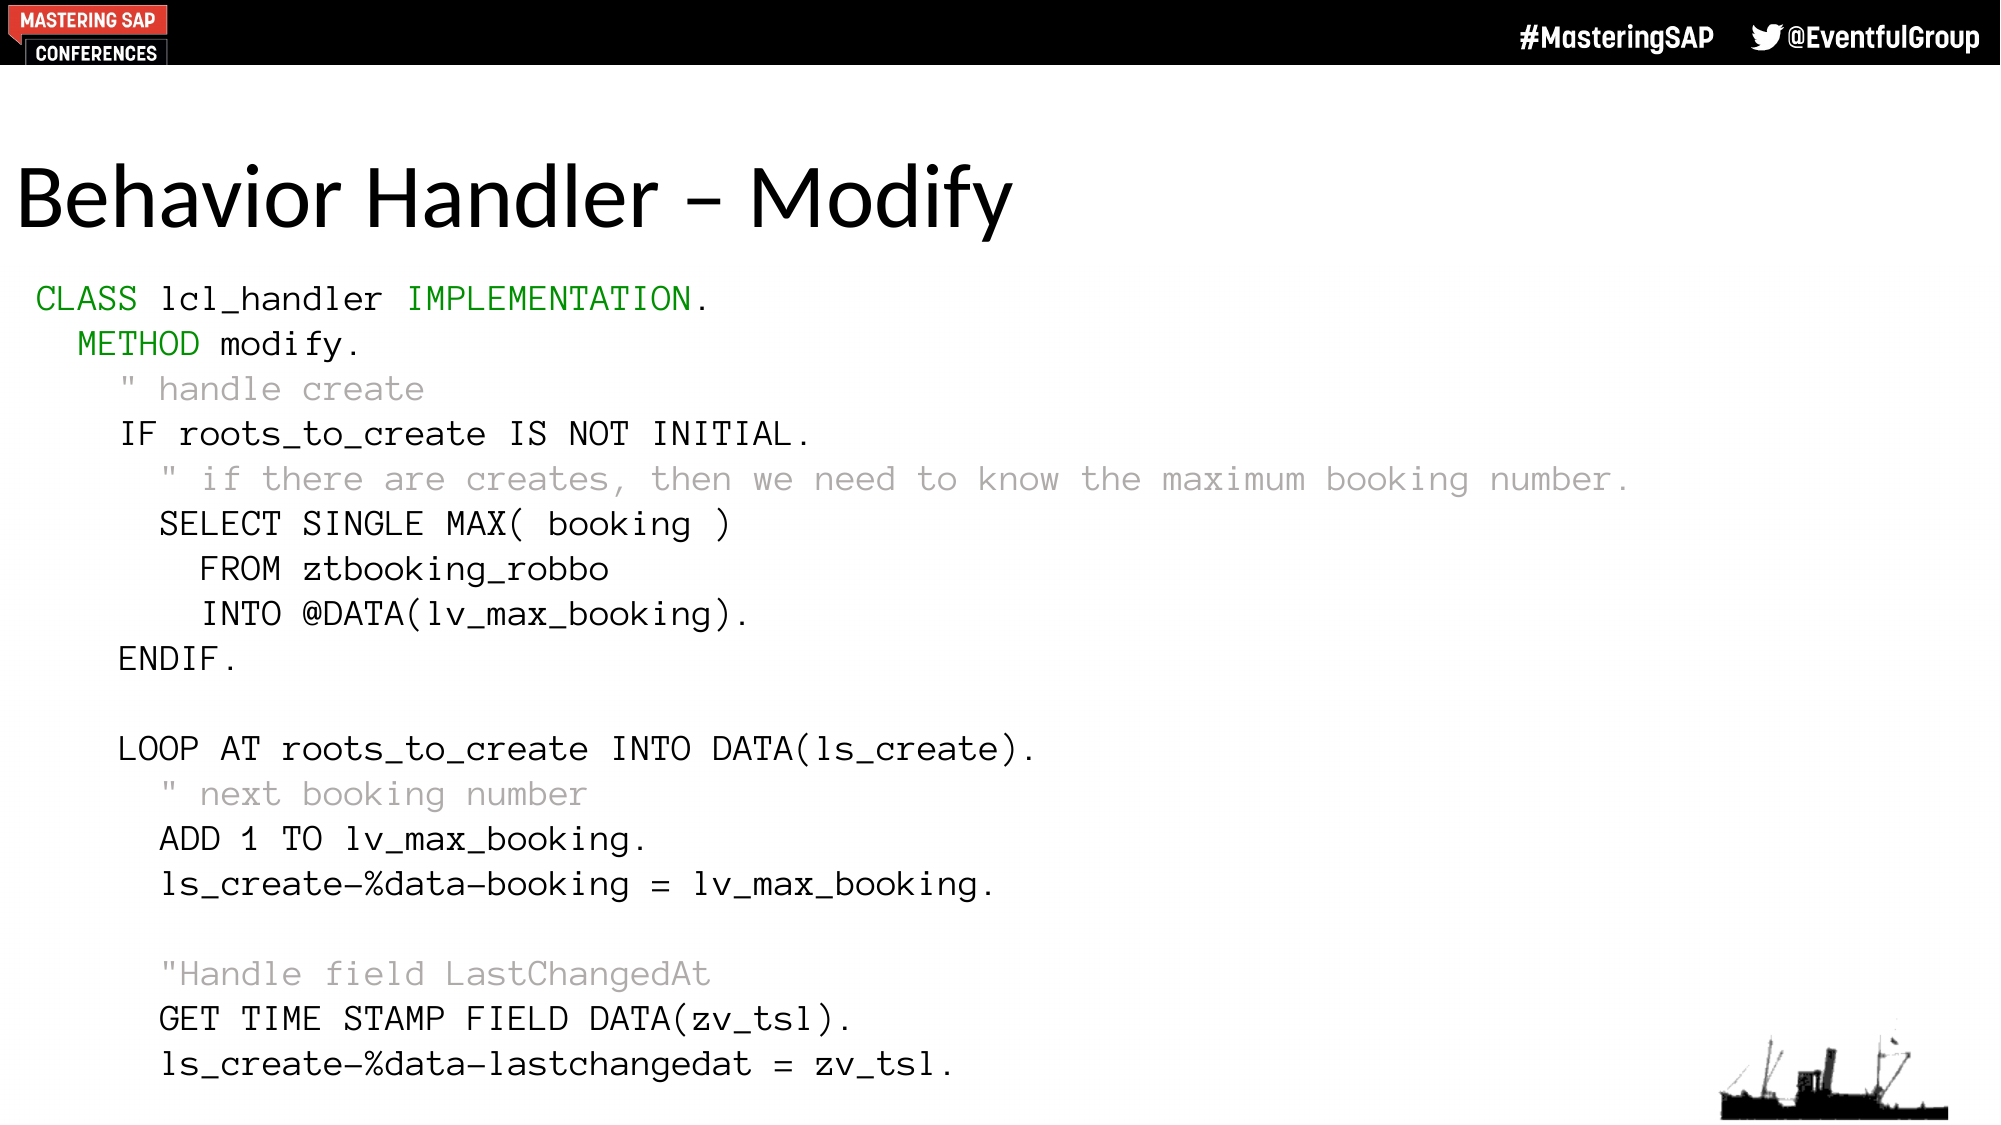

# Behavior Handler – Modify
CLASS lcl_handler IMPLEMENTATION.
  METHOD modify.
    " handle create
    IF roots_to_create IS NOT INITIAL.
      " if there are creates, then we need to know the maximum booking number.
      SELECT SINGLE MAX( booking )
        FROM ztbooking_robbo
        INTO @DATA(lv_max_booking).
    ENDIF.

    LOOP AT roots_to_create INTO DATA(ls_create).
      " next booking number
      ADD 1 TO lv_max_booking.
      ls_create-%data-booking = lv_max_booking.

      "Handle field LastChangedAt
      GET TIME STAMP FIELD DATA(zv_tsl).
      ls_create-%data-lastchangedat = zv_tsl.

      " insert as created into buffer
      INSERT VALUE #(
        flag = 'C'
        data = CORRESPONDING #( ls_create-%data )
      ) INTO TABLE lcl_buffer=>mt_buffer.

      " tell framework about new key if a content id (%cid) is used.:
      IF ls_create-%cid IS NOT INITIAL.
        INSERT VALUE #(
            %cid = ls_create-%cid
            booking = ls_create-booking
        ) INTO TABLE mapped-booking.
      ENDIF.
    ENDLOOP.

    " handle update
    IF roots_to_update IS NOT INITIAL.
      LOOP AT roots_to_update INTO DATA(ls_update).
        " check for content id (%cid) handling
        IF ls_update-booking IS INITIAL.
          ls_update-booking = mapped-booking[ %cid = ls_update-%cid_ref ]-booking.
        ENDIF.

        " search in buffer
        READ TABLE lcl_buffer=>mt_buffer
            WITH KEY booking = ls_update-booking
            ASSIGNING FIELD-SYMBOL(<ls_buffer>).
        IF sy-subrc <> 0.
          " not yet in buffer, read from table
          SELECT SINGLE *
            FROM ztbooking_robbo
            WHERE booking = @ls_update-booking
            INTO @DATA(ls_db).

          INSERT VALUE #( flag = 'U' data = ls_db )
            INTO TABLE lcl_buffer=>mt_buffer
            ASSIGNING <ls_buffer>.
        ENDIF.

        IF ls_update-%control-customername IS NOT INITIAL.
          <ls_buffer>-customername = ls_update-customername.
        ENDIF.
        IF ls_update-%control-cost  IS NOT INITIAL.
          <ls_buffer>-cost = ls_update-cost.
        ENDIF.
        IF ls_update-%control-dateoftravel   IS NOT INITIAL.
          <ls_buffer>-dateoftravel  = ls_update-dateoftravel.
        ENDIF.
        IF ls_update-%control-currencycode  IS NOT INITIAL.
          <ls_buffer>-currencycode = ls_update-currencycode.
        ENDIF.
        IF ls_update-%control-numberofpassengers  IS NOT INITIAL.
          <ls_buffer>-numberofpassengers = ls_update-numberofpassengers.
        ENDIF.
        GET TIME STAMP FIELD DATA(zv_tsl2).
        <ls_buffer>-lastchangedat = zv_tsl2. "handling for field LastChangedAt (for ETag)
      ENDLOOP.
    ENDIF.

    " handle action increment passengers
    IF roots_for_increment IS NOT INITIAL.
      LOOP AT roots_for_increment INTO DATA(ls_increment).
        " check for content id (%cid) handling
        IF ls_increment-booking IS INITIAL.
          ls_increment-booking = mapped-booking[ %cid = ls_increment-%cid_ref ]-booking.
        ENDIF.

        " search in buffer
        READ TABLE lcl_buffer=>mt_buffer
            WITH KEY booking = ls_increment-booking
            ASSIGNING <ls_buffer>.
        IF sy-subrc <> 0.
          " not yet in buffer, read from table
          SELECT SINGLE *
            FROM ztbooking_robbo
            WHERE booking = @ls_increment-booking
            INTO @ls_db.

          INSERT VALUE #( flag = 'U' data = ls_db )
            INTO TABLE lcl_buffer=>mt_buffer
            ASSIGNING <ls_buffer>.
        ENDIF.

        ADD 1 TO <ls_buffer>-numberofpassengers.

        GET TIME STAMP FIELD zv_tsl2.
        <ls_buffer>-lastchangedat = zv_tsl2. "handling for field LastChangedAt (for ETag)
      ENDLOOP.
    ENDIF.

    " handle action decrement passengers
    IF roots_for_decrement IS NOT INITIAL.
      LOOP AT roots_for_decrement INTO DATA(ls_decrement).
        " check for content id (%cid) handling
        IF ls_decrement-booking IS INITIAL.
          ls_decrement-booking = mapped-booking[ %cid = ls_decrement-%cid_ref ]-booking.
        ENDIF.

        " search in buffer
        READ TABLE lcl_buffer=>mt_buffer
            WITH KEY booking = ls_decrement-booking
            ASSIGNING <ls_buffer>.
        IF sy-subrc <> 0.
          " not yet in buffer, read from table
          SELECT SINGLE *
            FROM ztbooking_robbo
            WHERE booking = @ls_decrement-booking
            INTO @ls_db.

          INSERT VALUE #( flag = 'U' data = ls_db )
            INTO TABLE lcl_buffer=>mt_buffer
            ASSIGNING <ls_buffer>.
        ENDIF.

        <ls_buffer>-numberofpassengers = <ls_buffer>-numberofpassengers - 1.

        GET TIME STAMP FIELD zv_tsl2.
        <ls_buffer>-lastchangedat = zv_tsl2. "handling for field LastChangedAt (for ETag)
      ENDLOOP.
    ENDIF.

    " handle delete
    LOOP AT roots_to_delete INTO DATA(ls_delete).
      " check for content id (%cid) handling
      IF ls_delete-booking IS INITIAL.
        ls_delete-booking = mapped-booking[ %cid = ls_delete-%cid_ref ]-booking.
      ENDIF.

      READ TABLE lcl_buffer=>mt_buffer
        WITH KEY booking = ls_delete-booking
        ASSIGNING <ls_buffer>.

      IF sy-subrc = 0.
        " already in buffer, check why
        IF <ls_buffer>-flag = 'C'.
          "delete after create => just remove from buffer
          DELETE TABLE lcl_buffer=>mt_buffer
            WITH TABLE KEY booking = ls_delete-booking.
        ELSE.
          <ls_buffer>-flag = 'D'.
        ENDIF.
      ELSE.
        " not yet in buffer.
        INSERT VALUE #(
            flag = 'D'
            booking = ls_delete-booking
            )
            INTO TABLE lcl_buffer=>mt_buffer.
      ENDIF.
    ENDLOOP.

  ENDMETHOD.